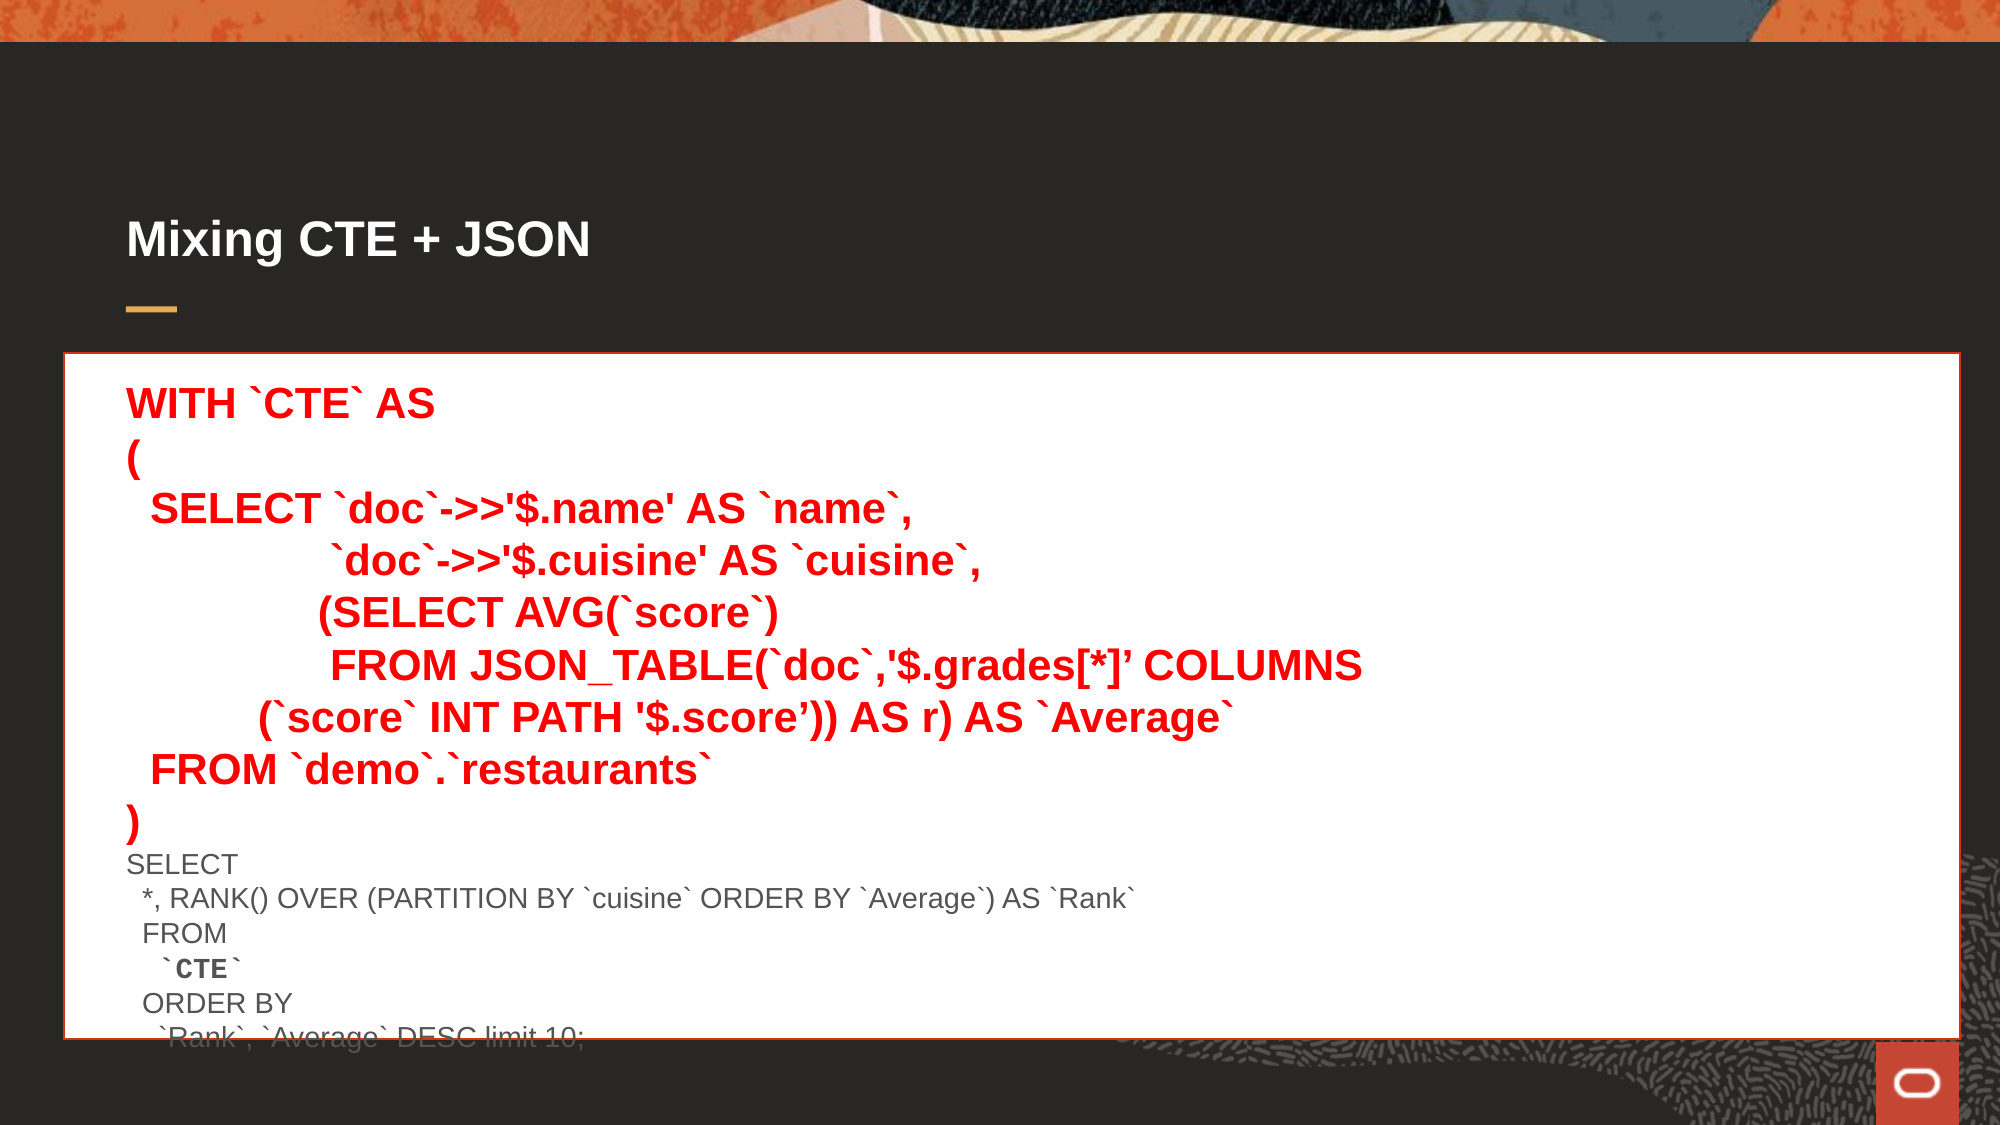

# Mixing CTE + JSON

WITH `CTE` AS
(
  SELECT `doc`->>'$.name' AS `name`,
                 `doc`->>'$.cuisine' AS `cuisine`,
                (SELECT AVG(`score`)
                 FROM JSON_TABLE(`doc`,'$.grades[*]’ COLUMNS
           (`score` INT PATH '$.score’)) AS r) AS `Average`
  FROM `demo`.`restaurants`
)
SELECT
  *, RANK() OVER (PARTITION BY `cuisine` ORDER BY `Average`) AS `Rank`
  FROM
    `CTE`
  ORDER BY
    `Rank`, `Average` DESC limit 10;
71